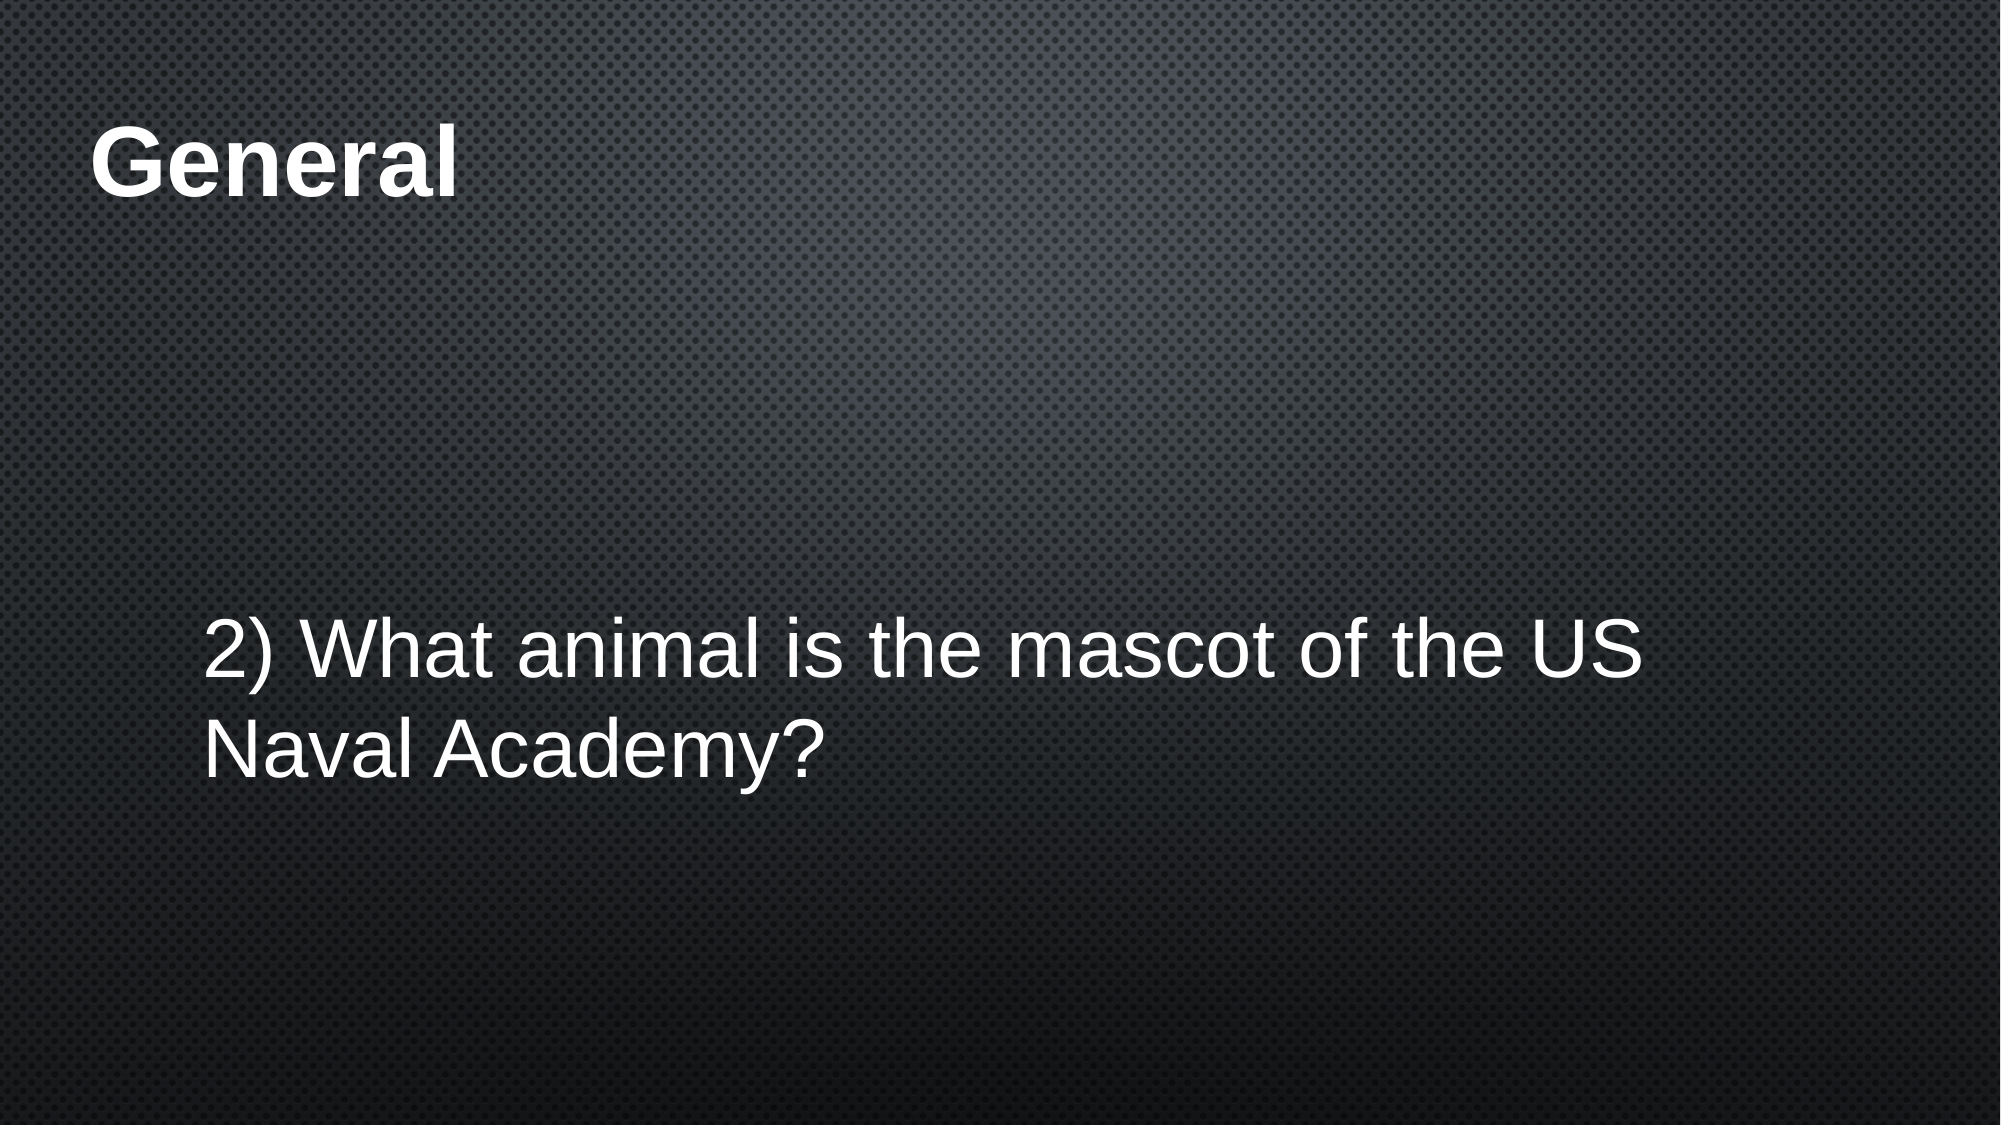

# General
2) What animal is the mascot of the US Naval Academy?